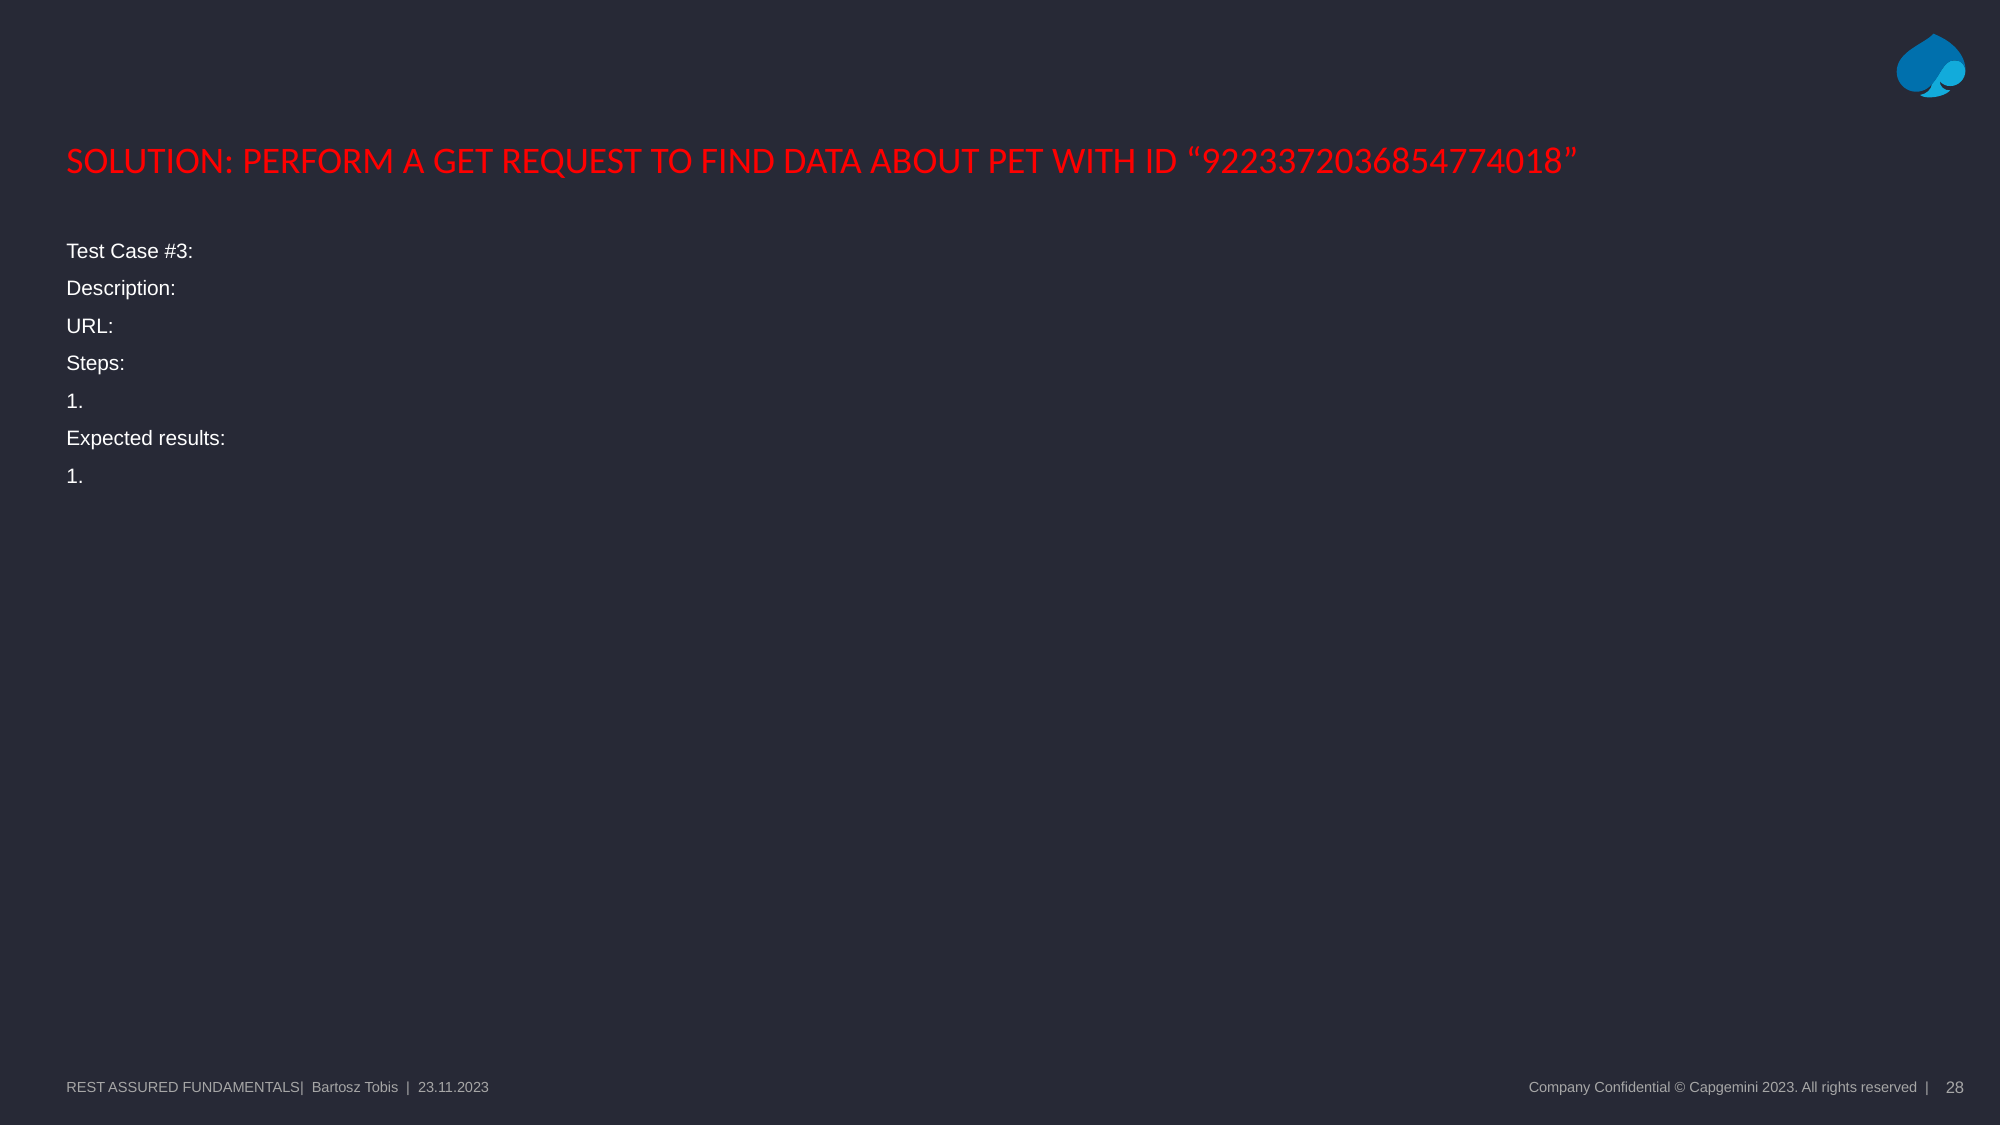

# Solution: Perform a GET request to find data about pet with id “9223372036854774018”
Test Case #3:
Description:
URL:
Steps:
1.
Expected results:
1.